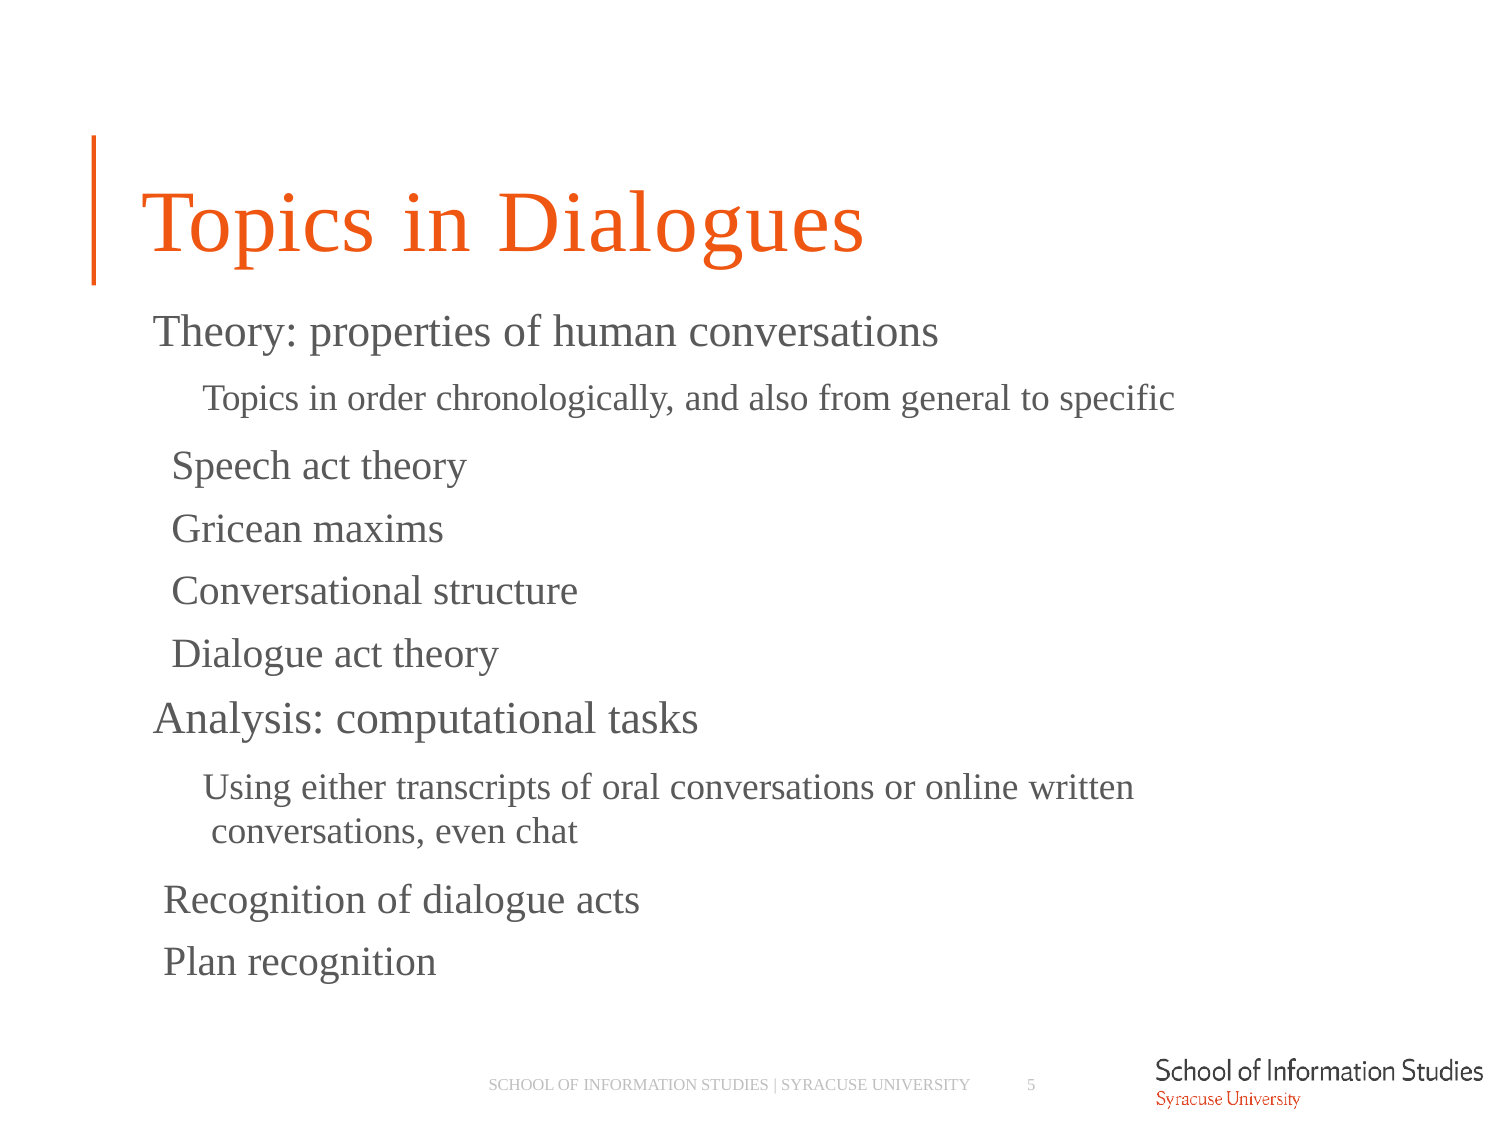

# Topics in Dialogues
Theory: properties of human conversations
­ Topics in order chronologically, and also from general to specific
­ Speech act theory
­ Gricean maxims
­ Conversational structure
­ Dialogue act theory
Analysis: computational tasks
­ Using either transcripts of oral conversations or online written  conversations, even chat
­ Recognition of dialogue acts
­ Plan recognition
SCHOOL OF INFORMATION STUDIES | SYRACUSE UNIVERSITY
5